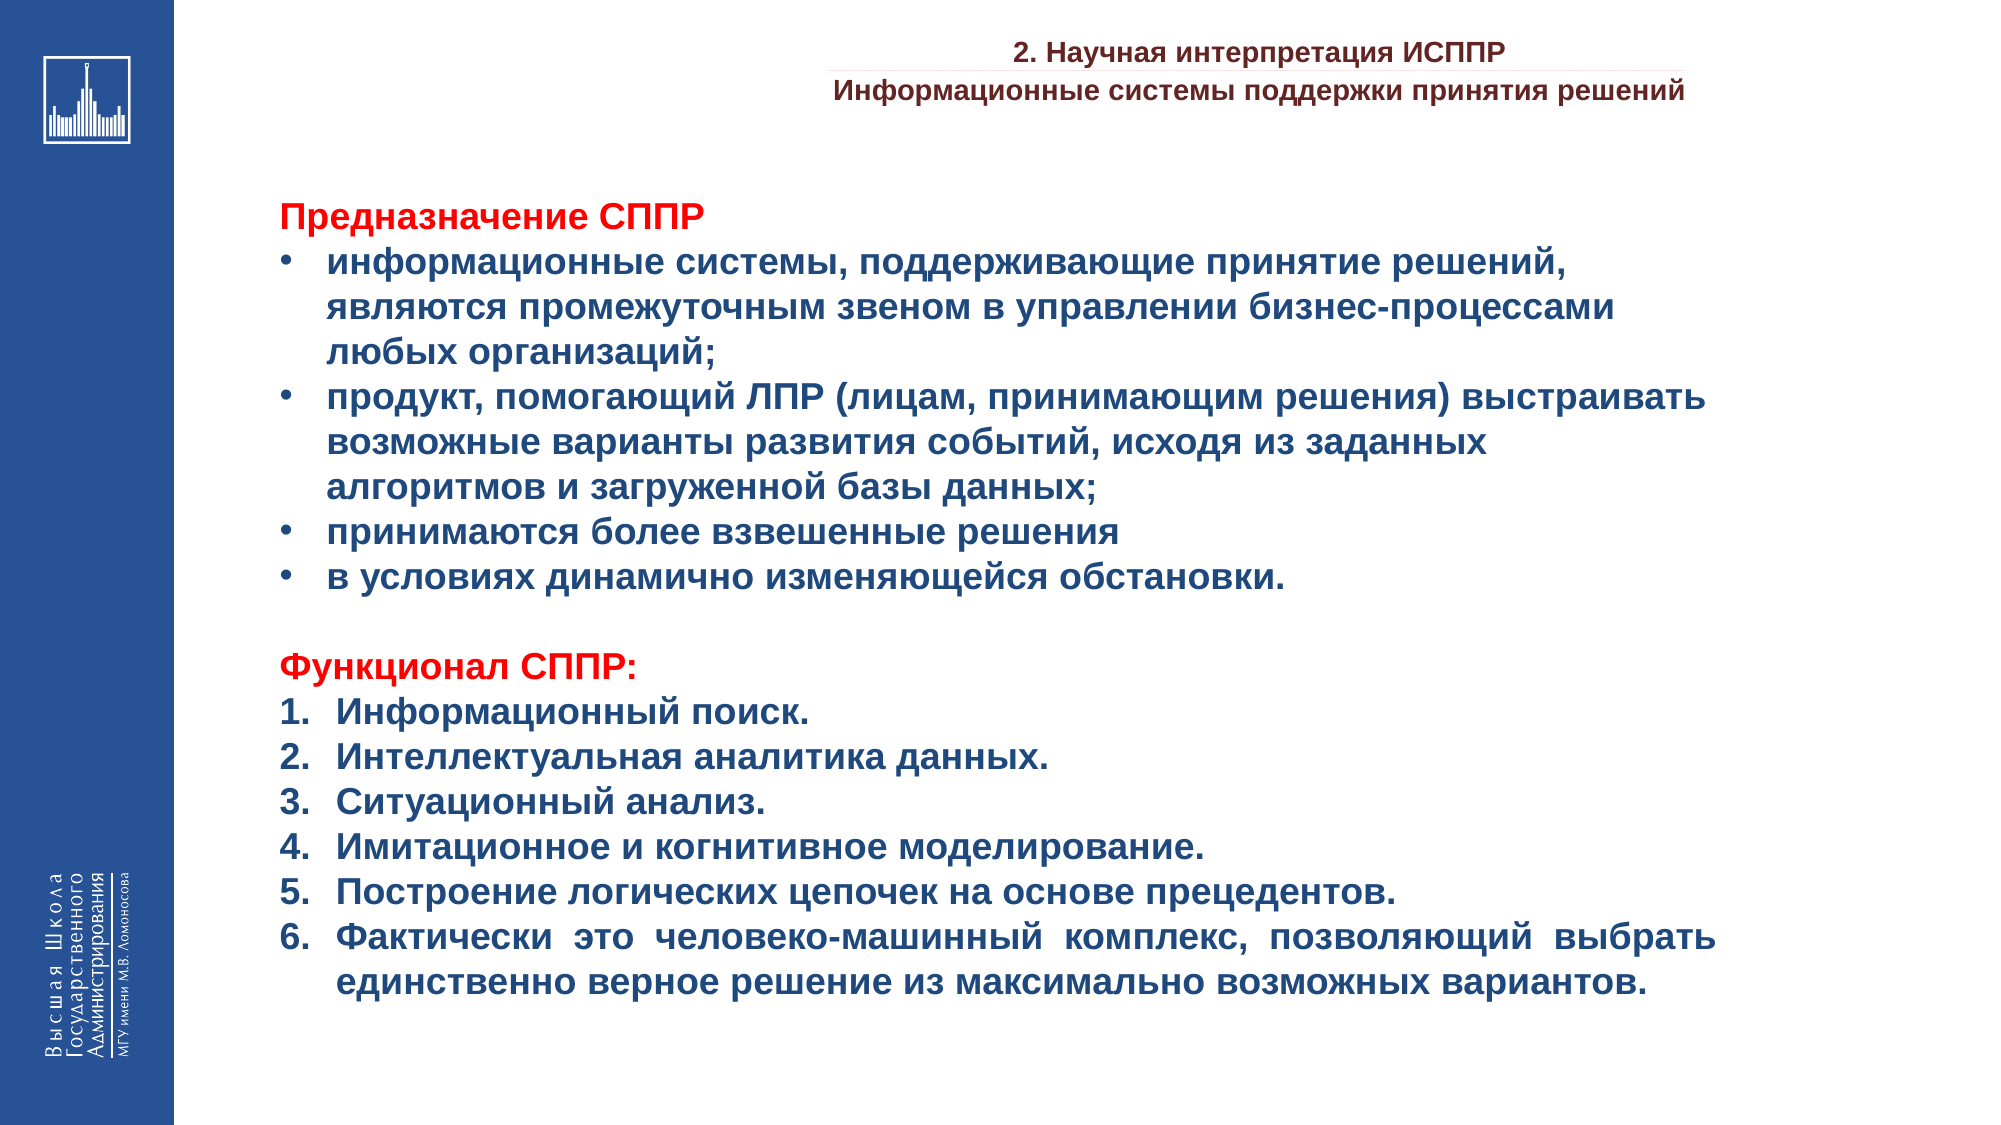

2. Научная интерпретация ИСППР
_________________________________________________________________________________________________________________________________________________________________________________________________________________________________________________________________________________________________________________________________________________________________________________________________________________________________________________________________________________________________________________________________________________________________________________________________________________________________________________________________________________________________________________________________________________________________________________________________________________________________________________________________________________________________
Информационные системы поддержки принятия решений
Предназначение СППР
информационные системы, поддерживающие принятие решений, являются промежуточным звеном в управлении бизнес-процессами любых организаций;
продукт, помогающий ЛПР (лицам, принимающим решения) выстраивать возможные варианты развития событий, исходя из заданных алгоритмов и загруженной базы данных;
принимаются более взвешенные решения
в условиях динамично изменяющейся обстановки.

Функционал СППР:
Информационный поиск.
Интеллектуальная аналитика данных.
Ситуационный анализ.
Имитационное и когнитивное моделирование.
Построение логических цепочек на основе прецедентов.
Фактически это человеко-машинный комплекс, позволяющий выбрать единственно верное решение из максимально возможных вариантов.